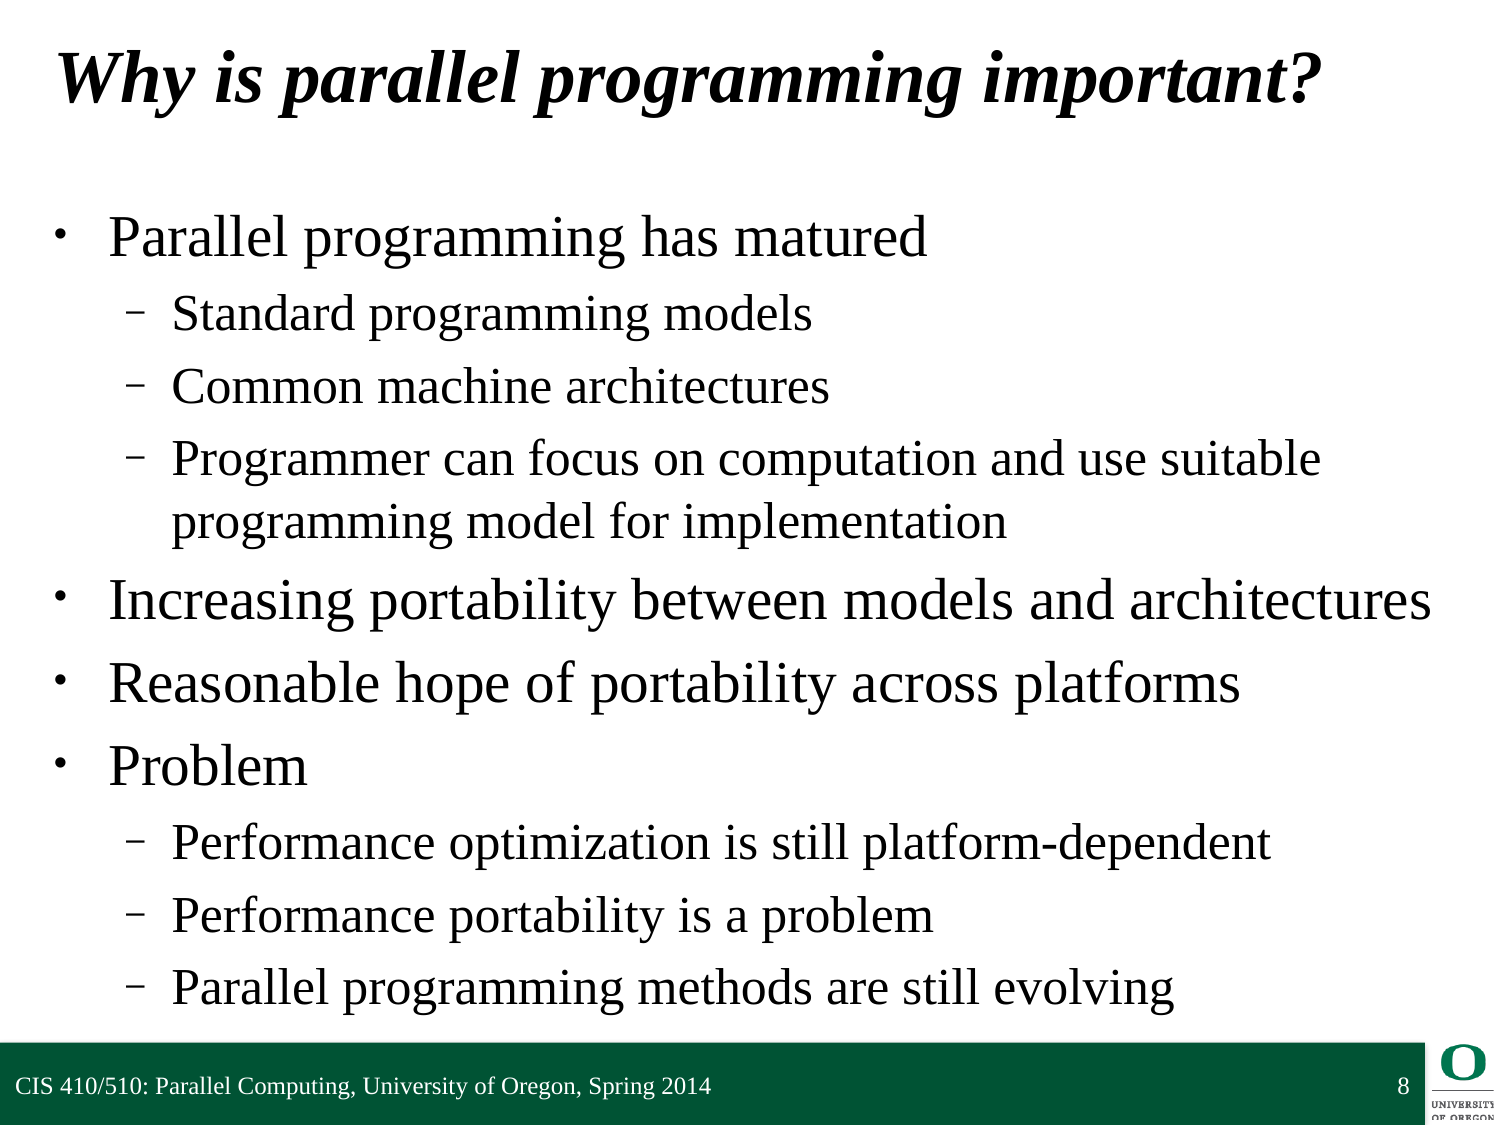

# Why is parallel programming important?
Parallel programming has matured
Standard programming models
Common machine architectures
Programmer can focus on computation and use suitable programming model for implementation
Increasing portability between models and architectures
Reasonable hope of portability across platforms
Problem
Performance optimization is still platform-dependent
Performance portability is a problem
Parallel programming methods are still evolving
CIS 410/510: Parallel Computing, University of Oregon, Spring 2014
8